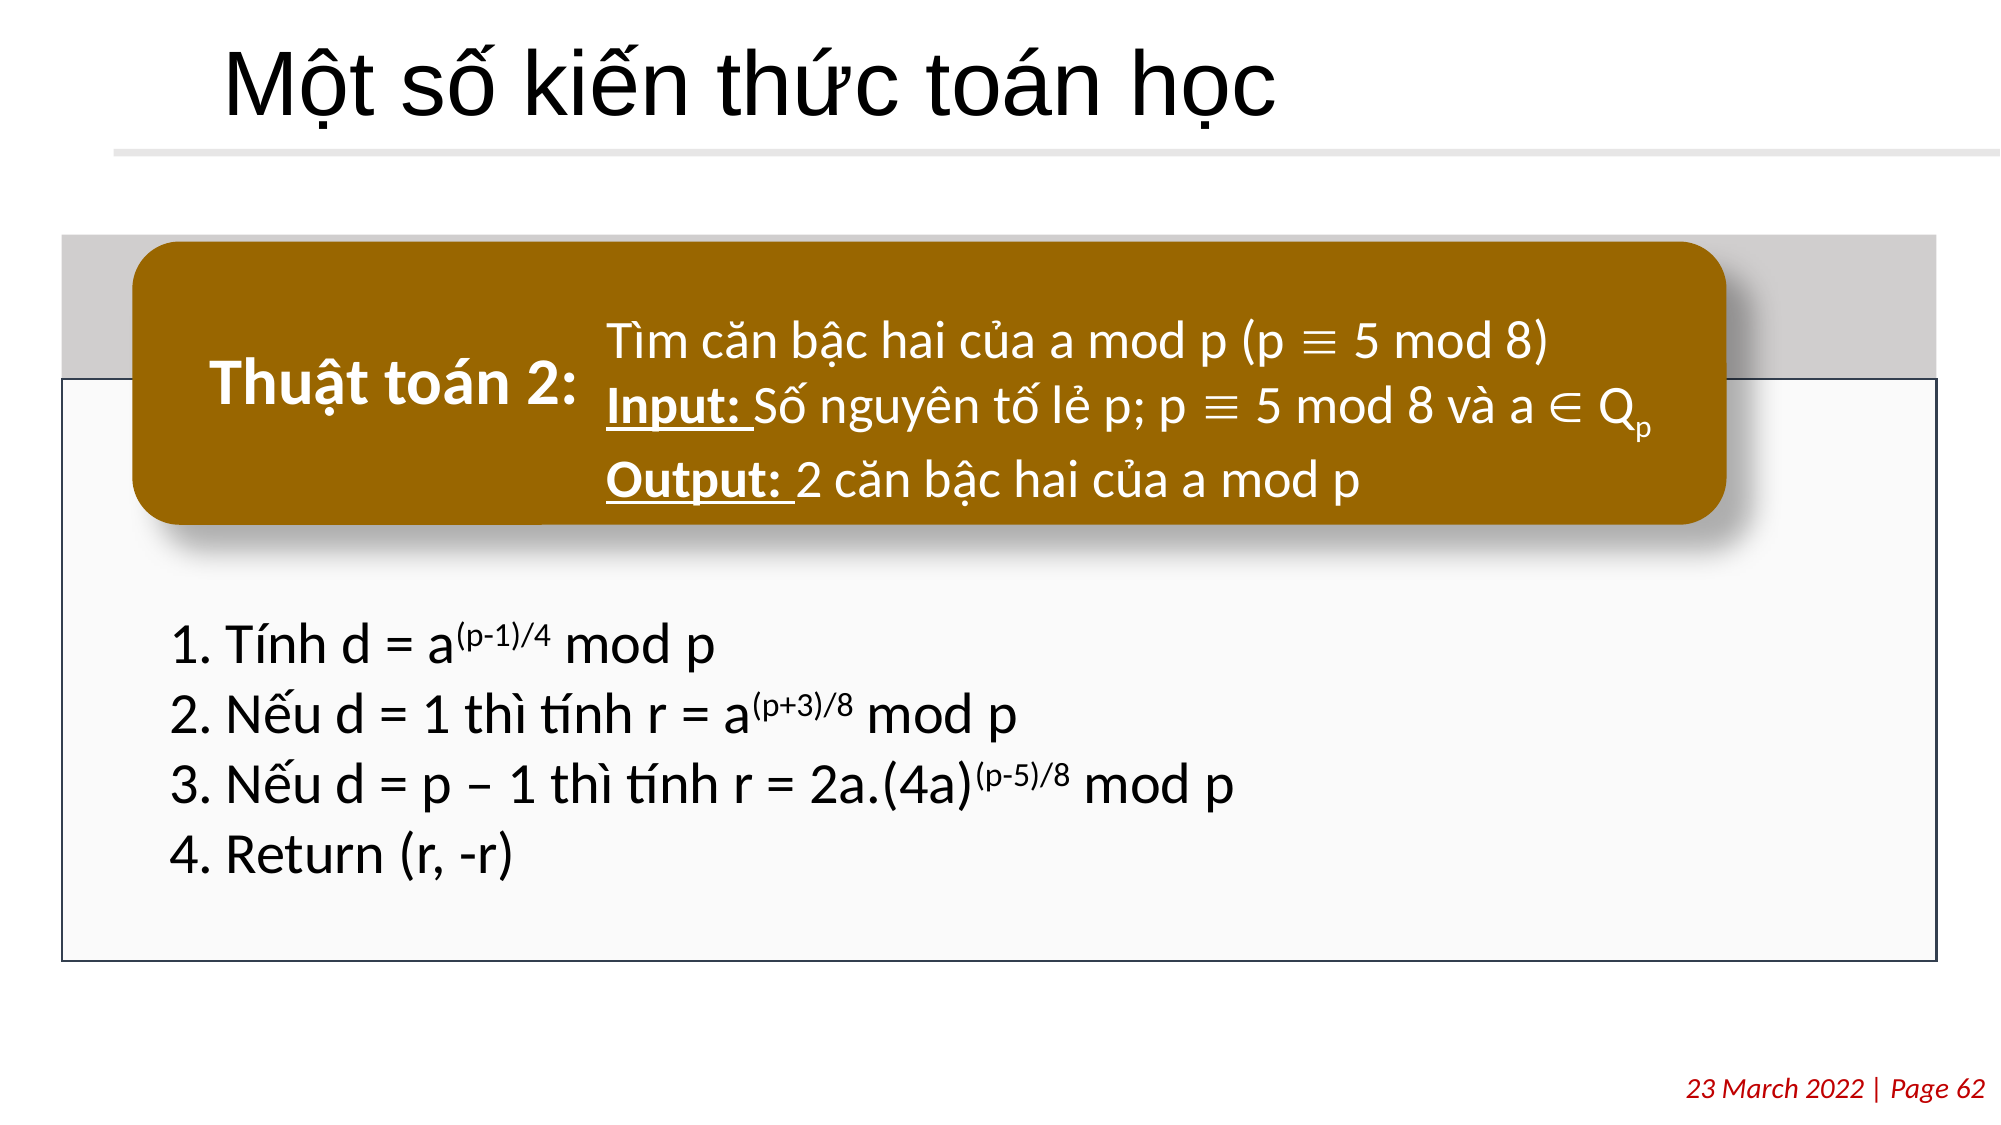

# Một số kiến thức toán học

Thuật toán 2:
Tìm căn bậc hai của a mod p (p ≡ 5 mod 8)
Input: Số nguyên tố lẻ p; p ≡ 5 mod 8 và a ∈ Qp
Output: 2 căn bậc hai của a mod p
Tính d = a(p-1)/4 mod p
Nếu d = 1 thì tính r = a(p+3)/8 mod p
Nếu d = p – 1 thì tính r = 2a.(4a)(p-5)/8 mod p
Return (r, -r)